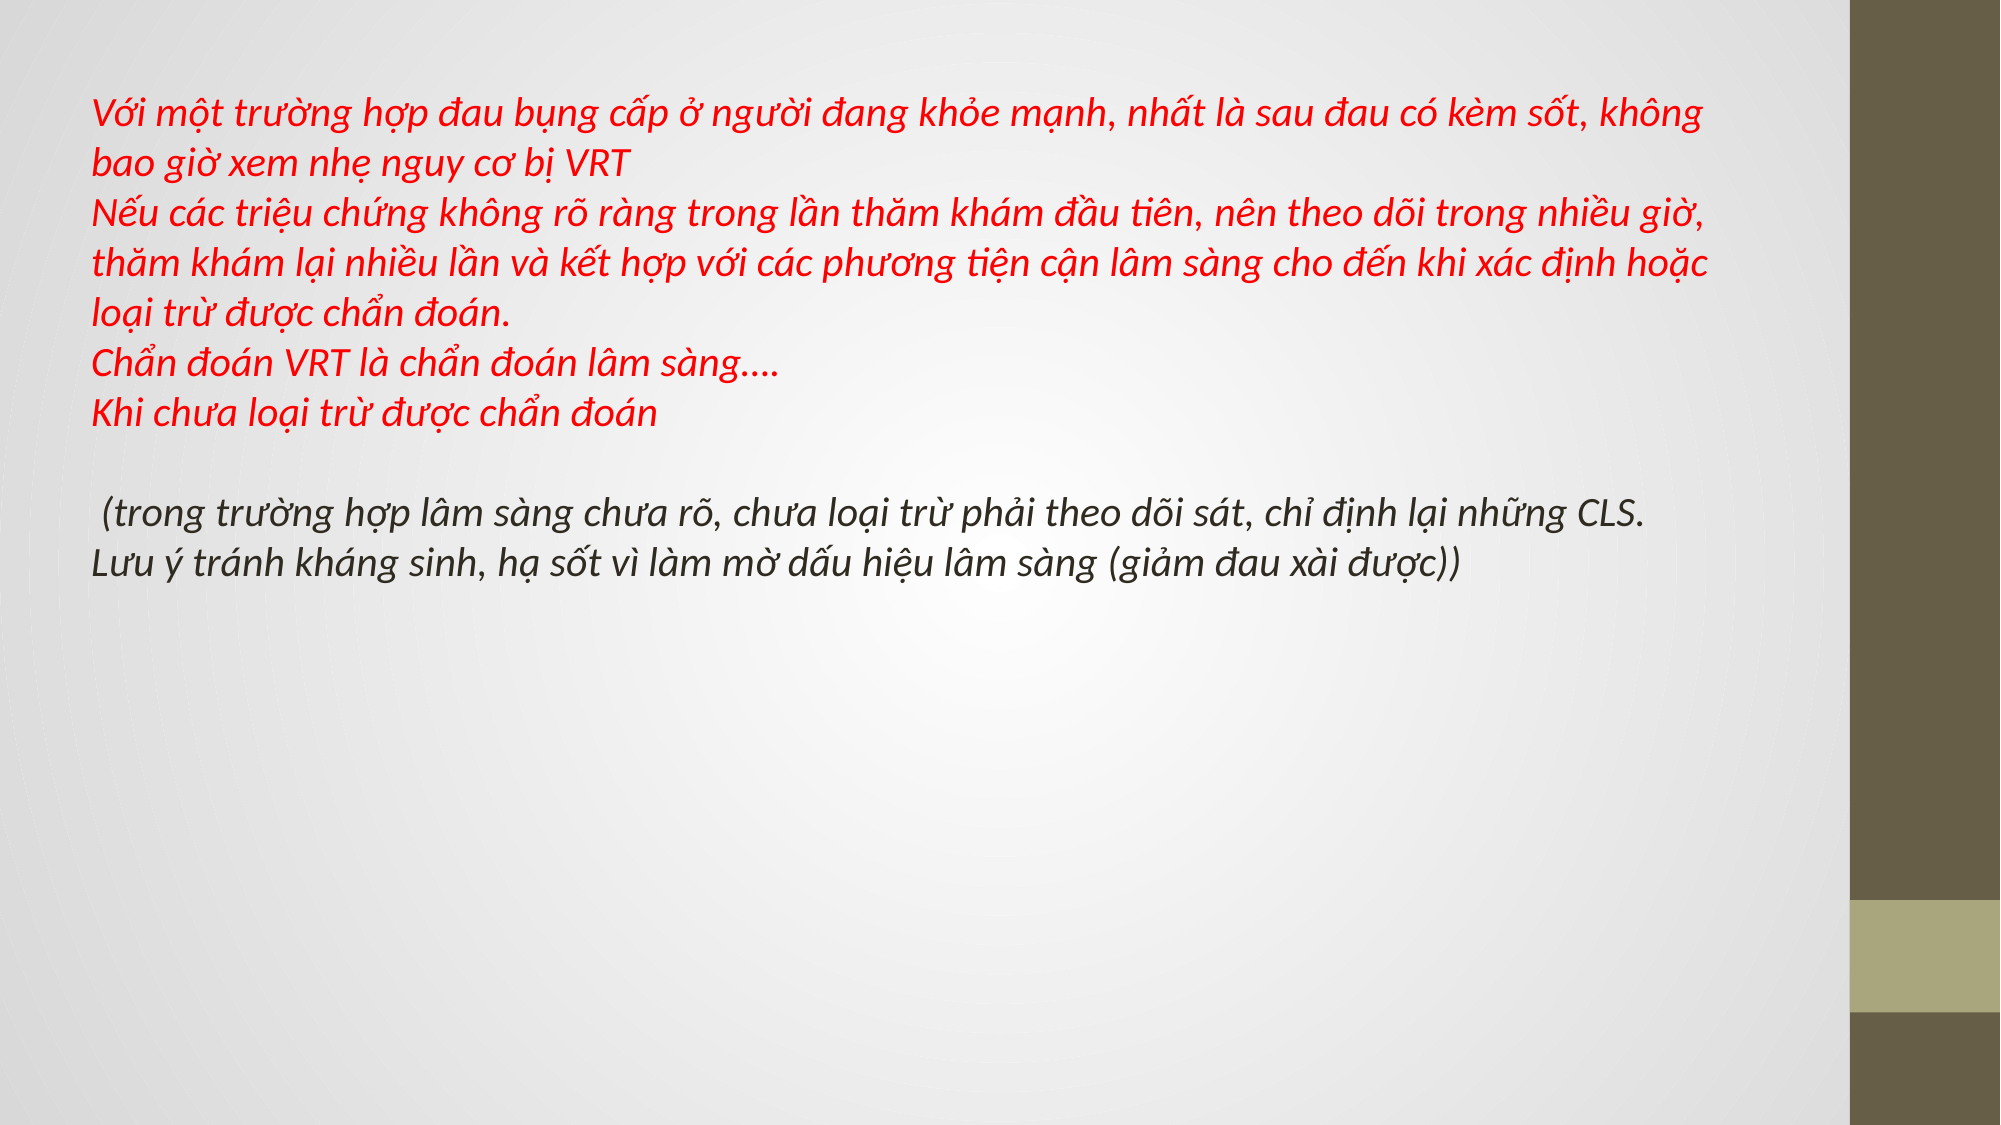

Với một trường hợp đau bụng cấp ở người đang khỏe mạnh, nhất là sau đau có kèm sốt, không bao giờ xem nhẹ nguy cơ bị VRT
Nếu các triệu chứng không rõ ràng trong lần thăm khám đầu tiên, nên theo dõi trong nhiều giờ, thăm khám lại nhiều lần và kết hợp với các phương tiện cận lâm sàng cho đến khi xác định hoặc loại trừ được chẩn đoán.
Chẩn đoán VRT là chẩn đoán lâm sàng….
Khi chưa loại trừ được chẩn đoán

 (trong trường hợp lâm sàng chưa rõ, chưa loại trừ phải theo dõi sát, chỉ định lại những CLS. Lưu ý tránh kháng sinh, hạ sốt vì làm mờ dấu hiệu lâm sàng (giảm đau xài được))